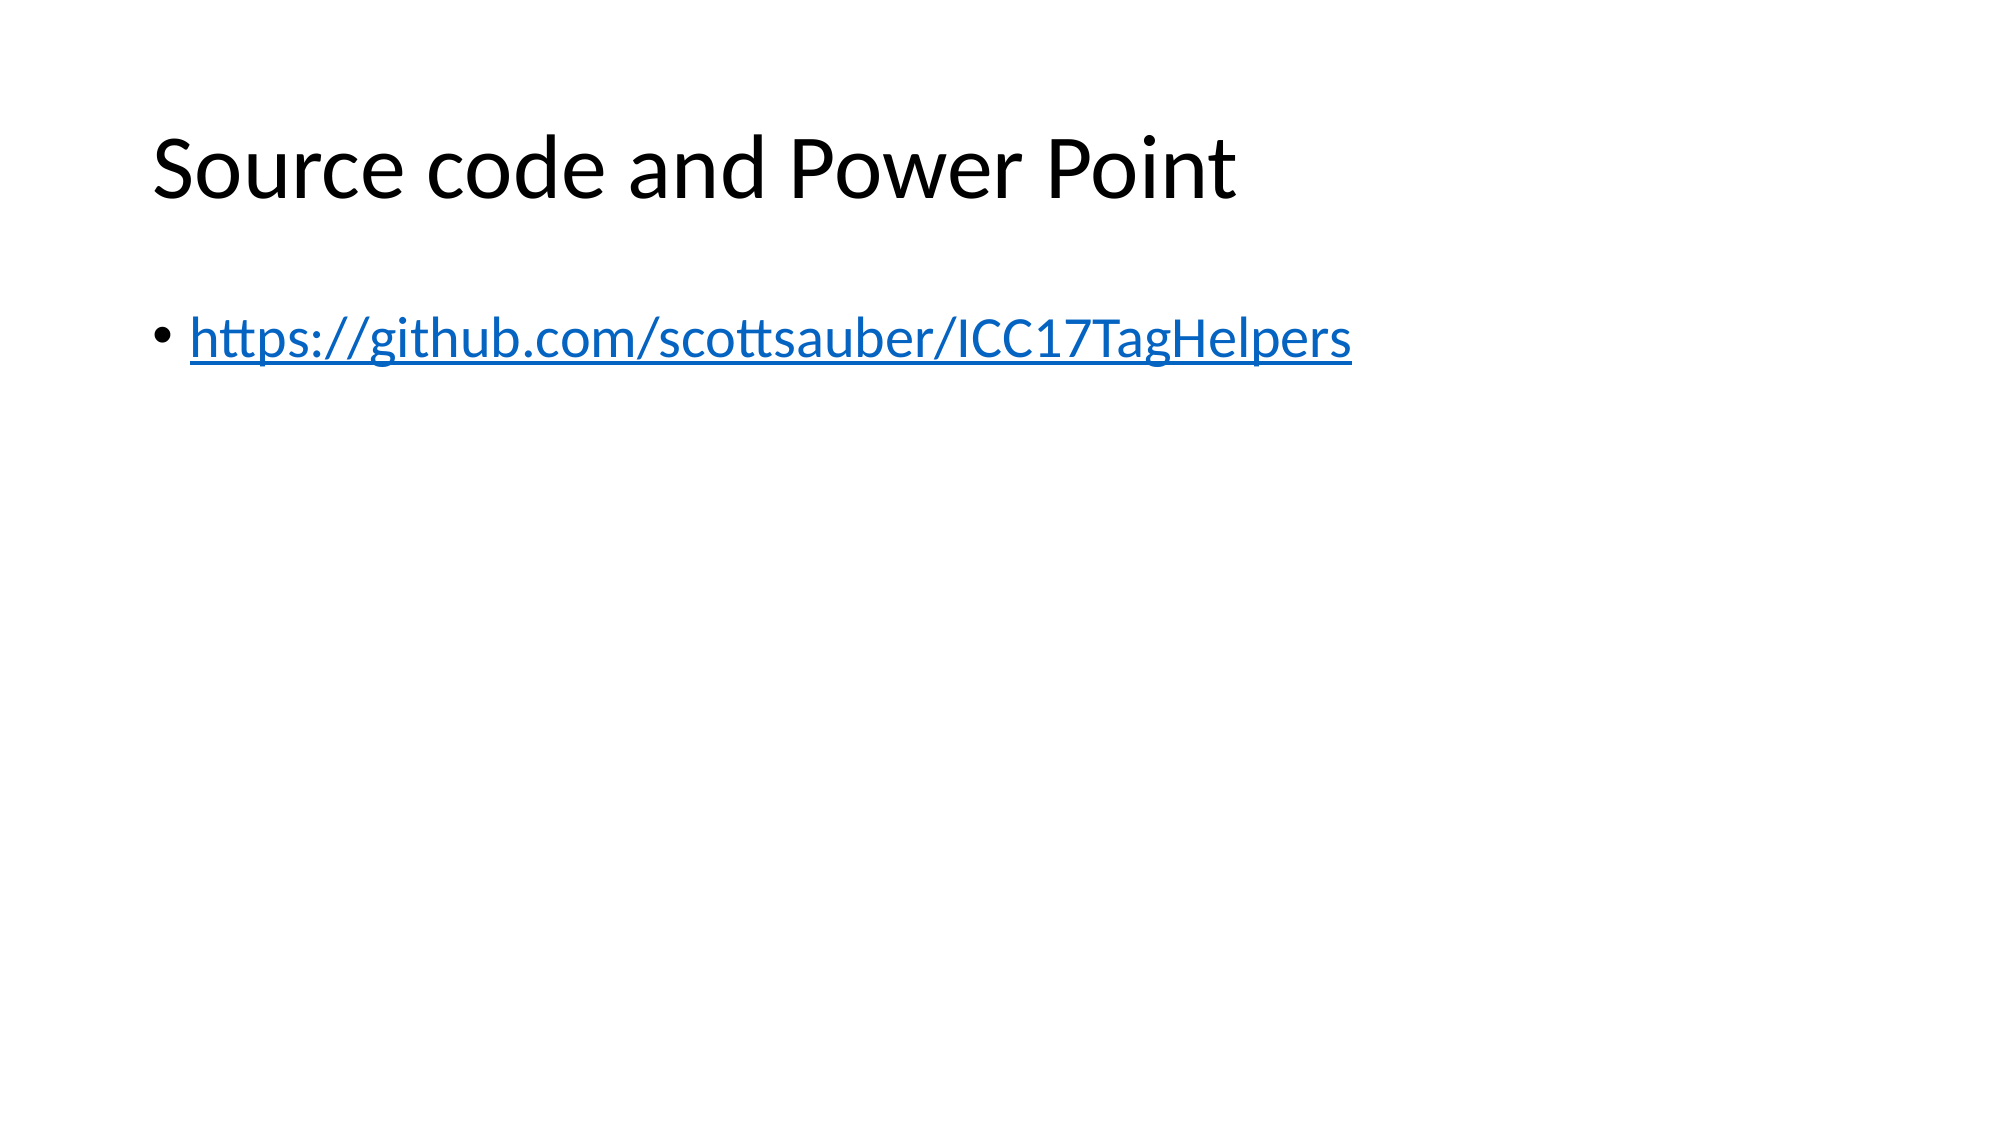

# Source code and Power Point
https://github.com/scottsauber/ICC17TagHelpers